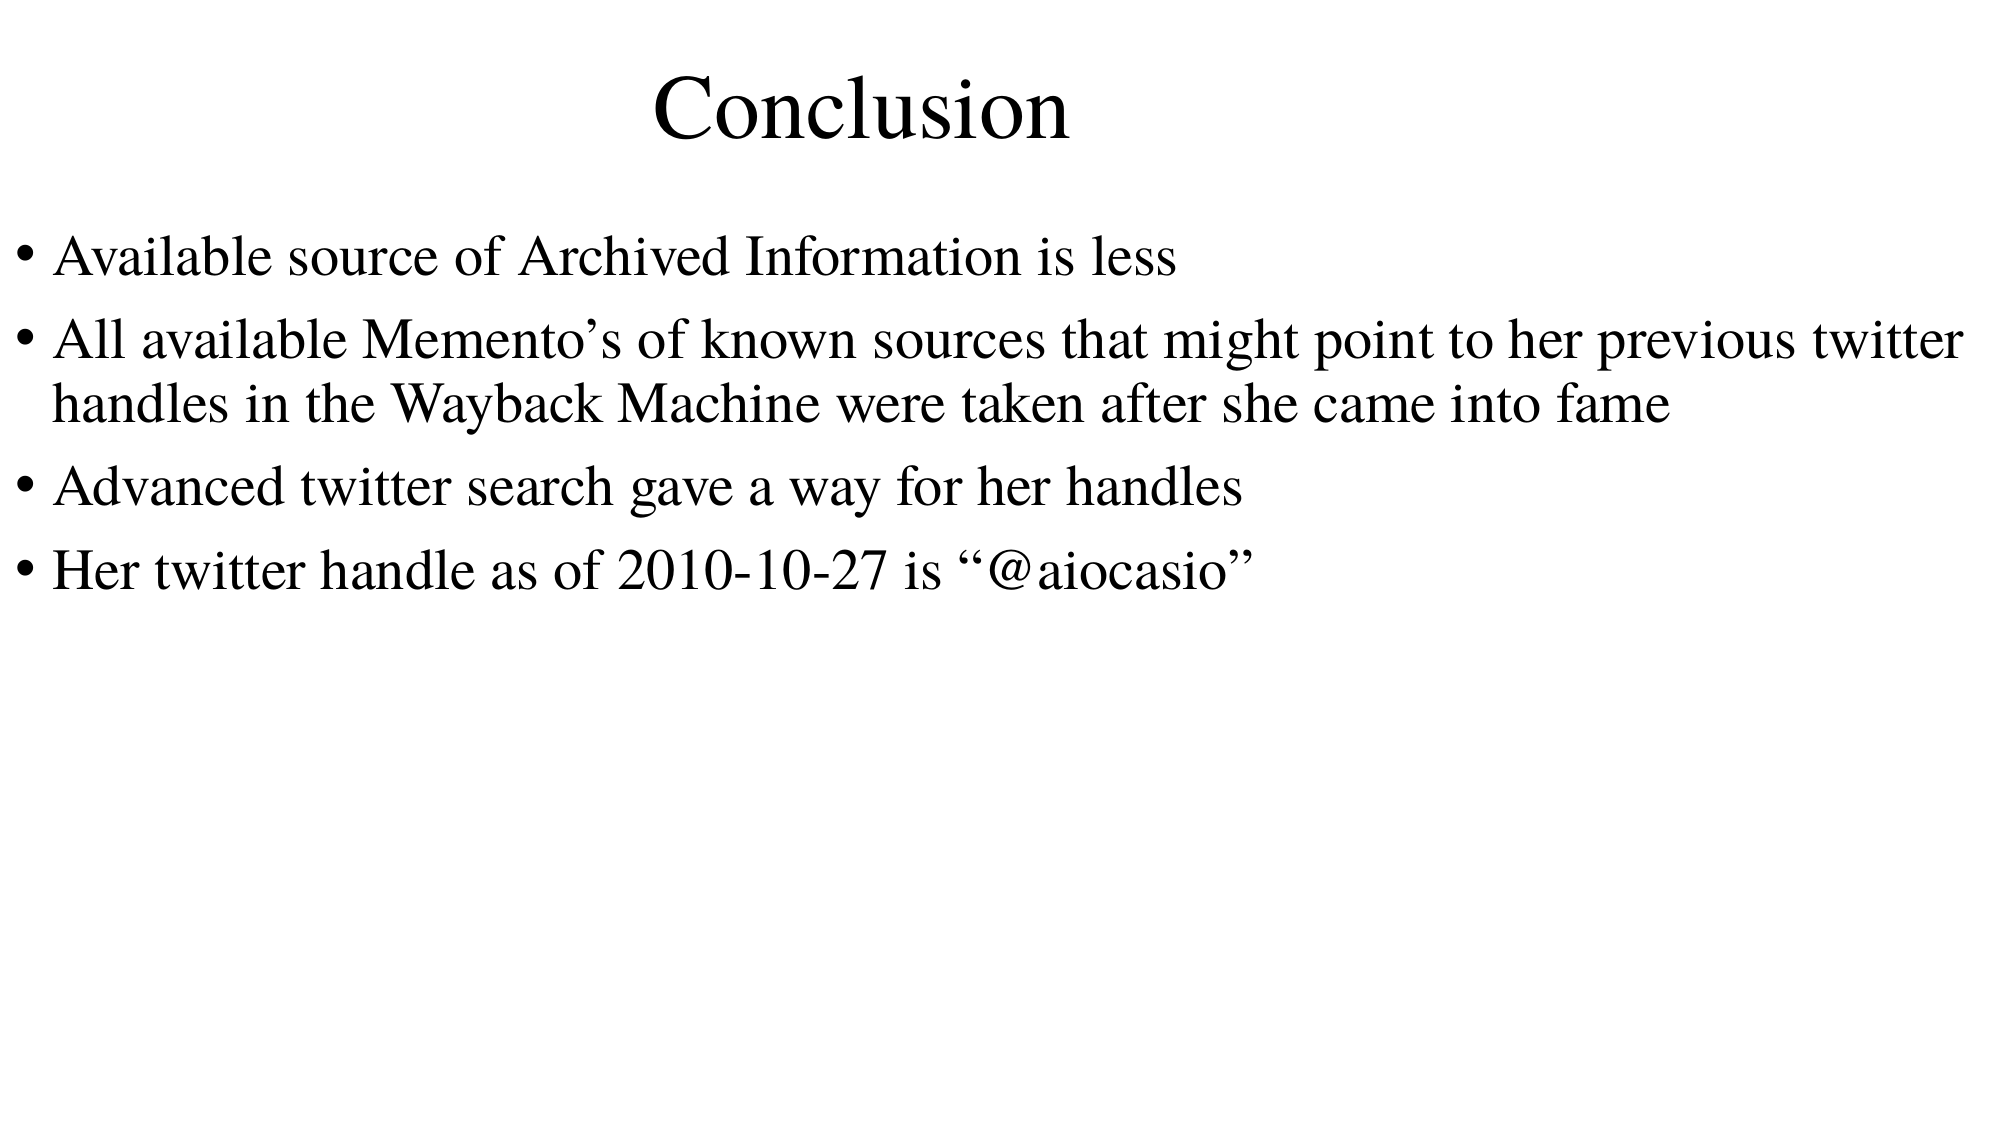

# Conclusion
Available source of Archived Information is less
All available Memento’s of known sources that might point to her previous twitter handles in the Wayback Machine were taken after she came into fame
Advanced twitter search gave a way for her handles
Her twitter handle as of 2010-10-27 is “@aiocasio”